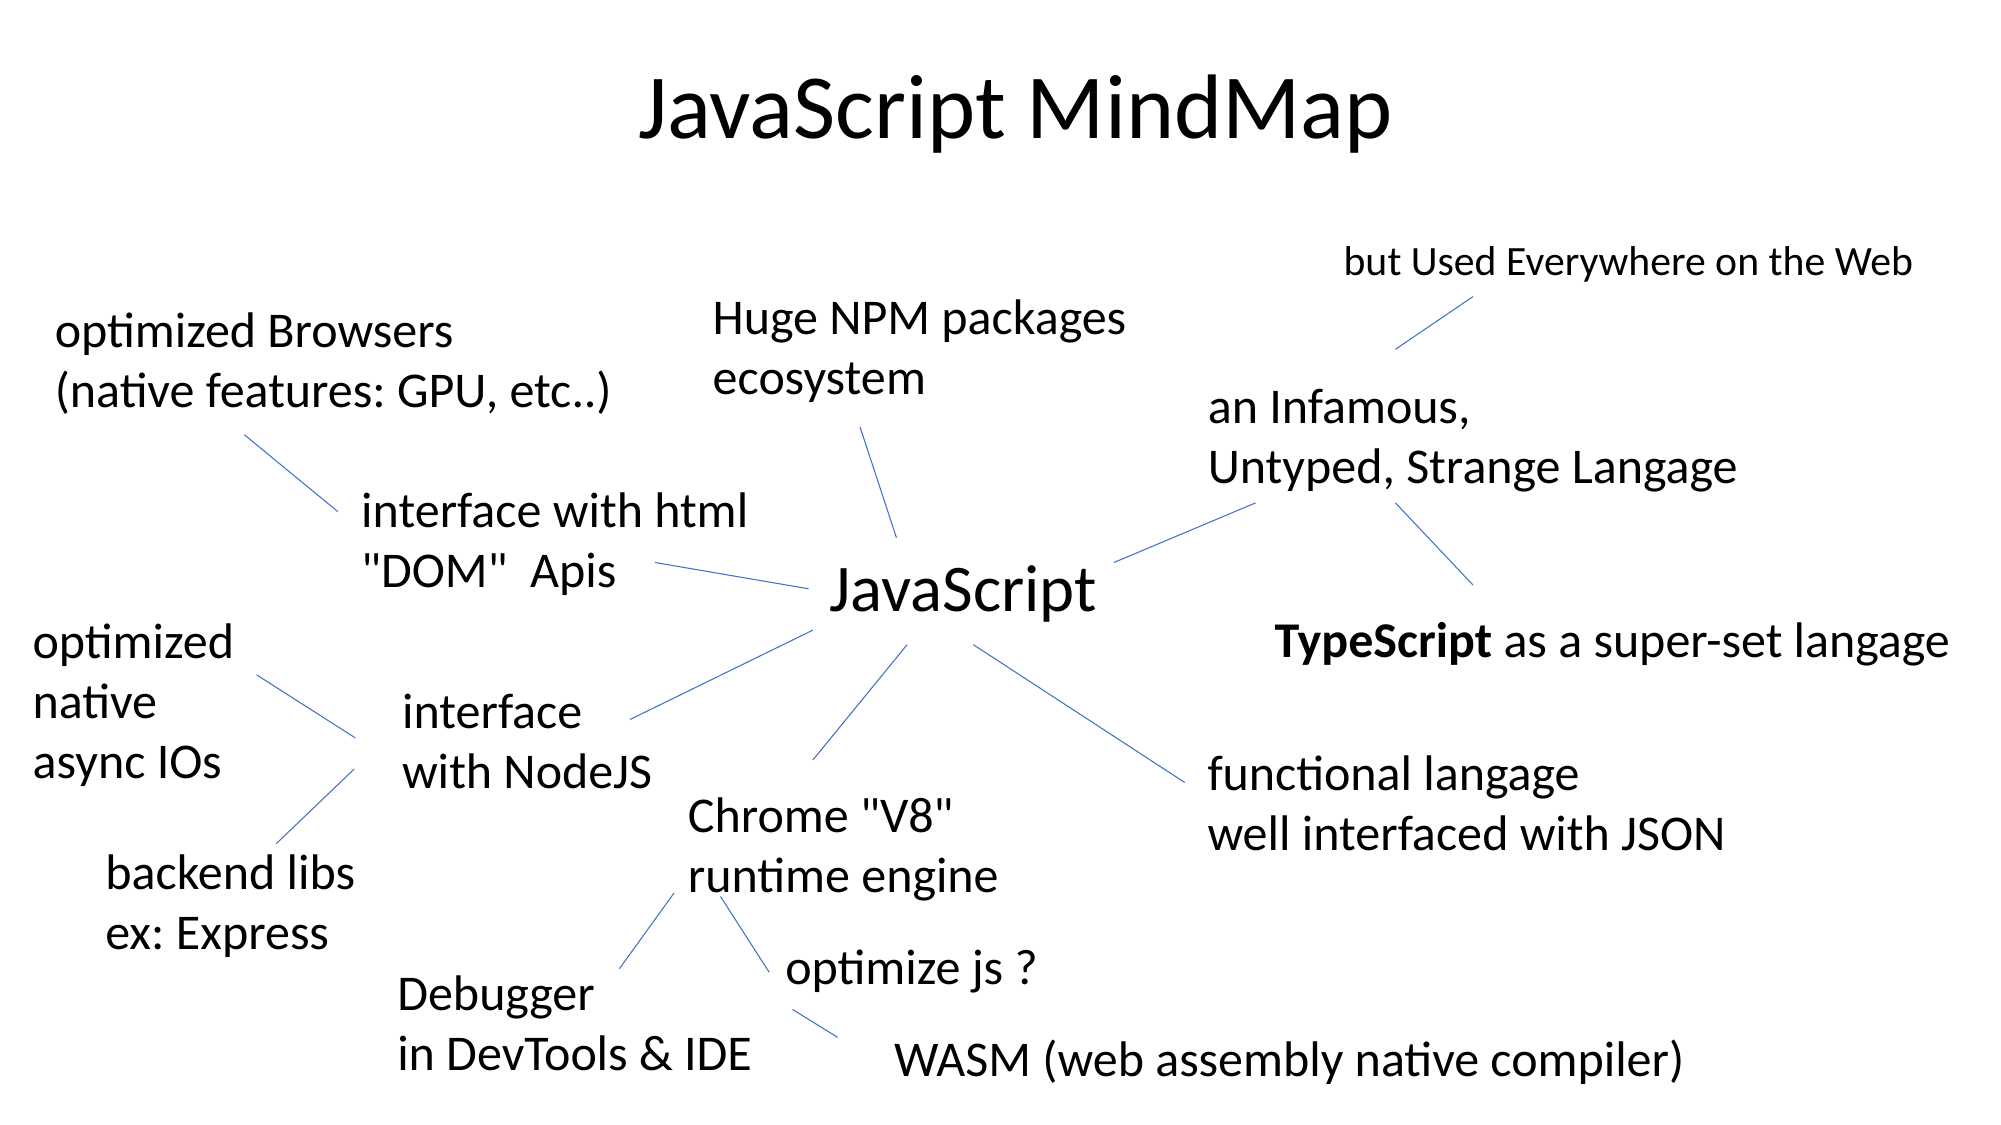

# JavaScript MindMap
but Used Everywhere on the Web
Huge NPM packages
ecosystem
optimized Browsers
(native features: GPU, etc..)
an Infamous,
Untyped, Strange Langage
interface with html
"DOM"  Apis
JavaScript
TypeScript as a super-set langage
optimized
native
async IOs
interface
with NodeJS
functional langage
well interfaced with JSON
Chrome "V8"
runtime engine
backend libs
ex: Express
optimize js ?
Debugger
in DevTools & IDE
WASM (web assembly native compiler)